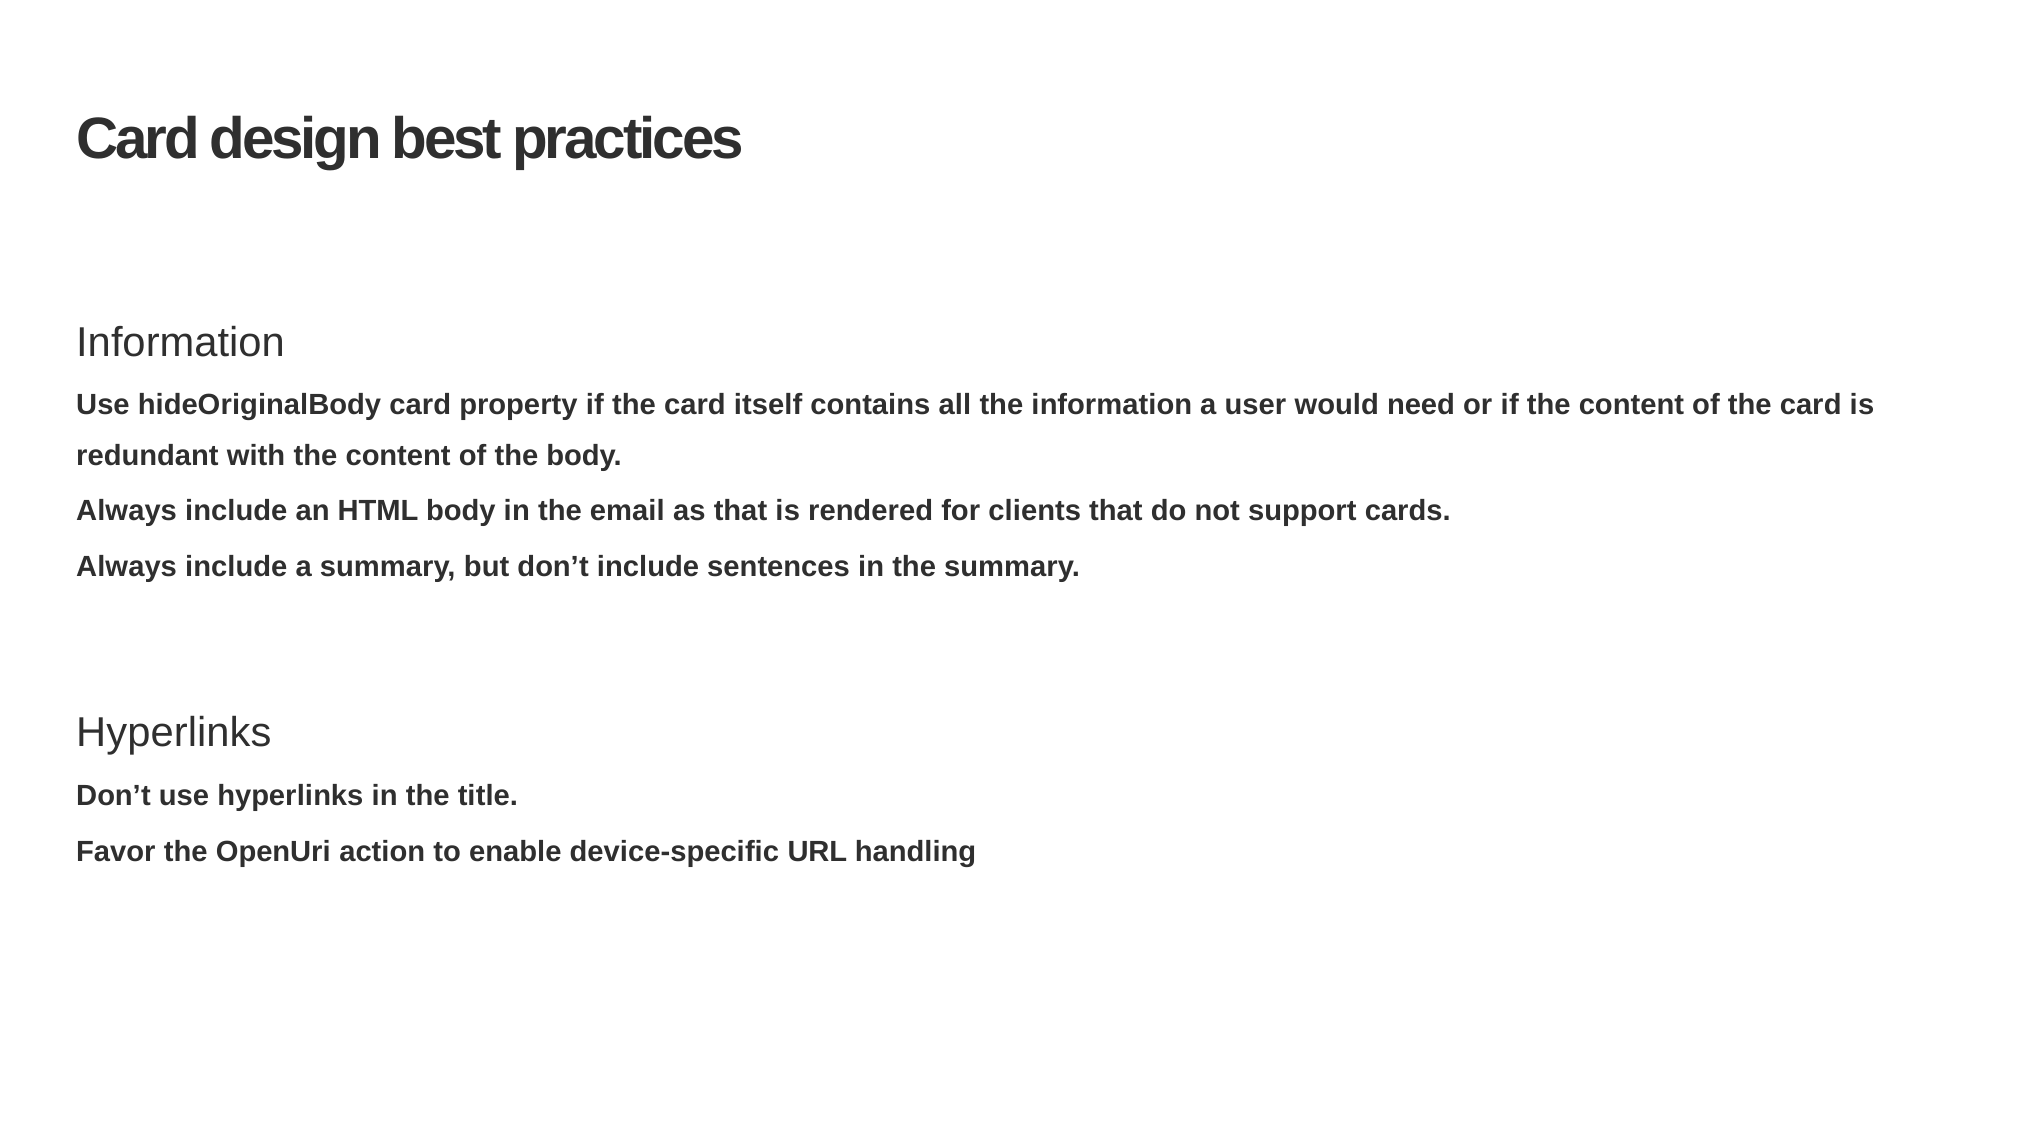

# Card design best practices
Information
Use hideOriginalBody card property if the card itself contains all the information a user would need or if the content of the card is redundant with the content of the body.
Always include an HTML body in the email as that is rendered for clients that do not support cards.
Always include a summary, but don’t include sentences in the summary.

Hyperlinks
Don’t use hyperlinks in the title.
Favor the OpenUri action to enable device-specific URL handling